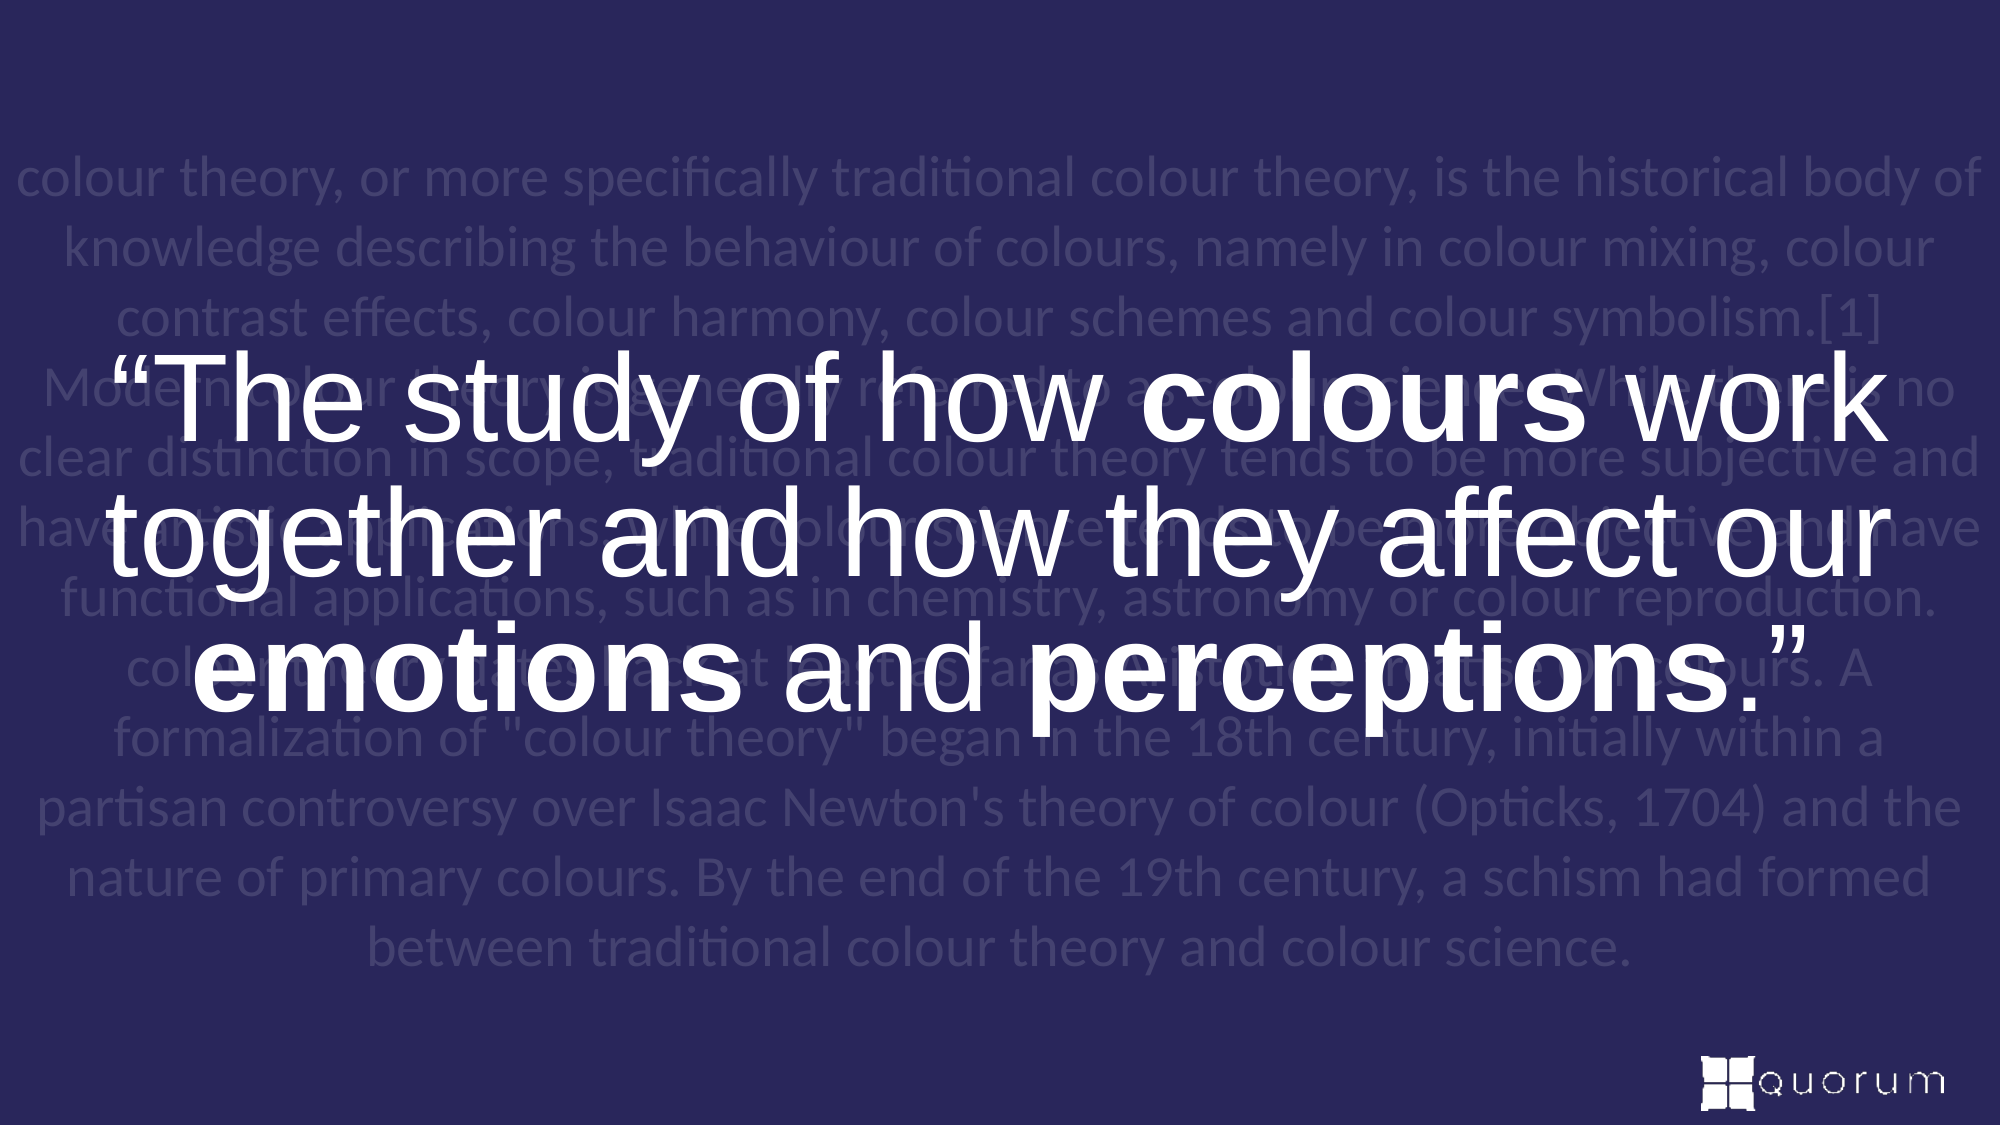

colour theory, or more specifically traditional colour theory, is the historical body of knowledge describing the behaviour of colours, namely in colour mixing, colour contrast effects, colour harmony, colour schemes and colour symbolism.[1] Modern colour theory is generally referred to as colour science. While there is no clear distinction in scope, traditional colour theory tends to be more subjective and have artistic applications, while colour science tends to be more objective and have functional applications, such as in chemistry, astronomy or colour reproduction. colour theory dates back at least as far as Aristotle's treatise On colours. A formalization of "colour theory" began in the 18th century, initially within a partisan controversy over Isaac Newton's theory of colour (Opticks, 1704) and the nature of primary colours. By the end of the 19th century, a schism had formed between traditional colour theory and colour science.
“The study of how colours work together and how they affect our emotions and perceptions.”